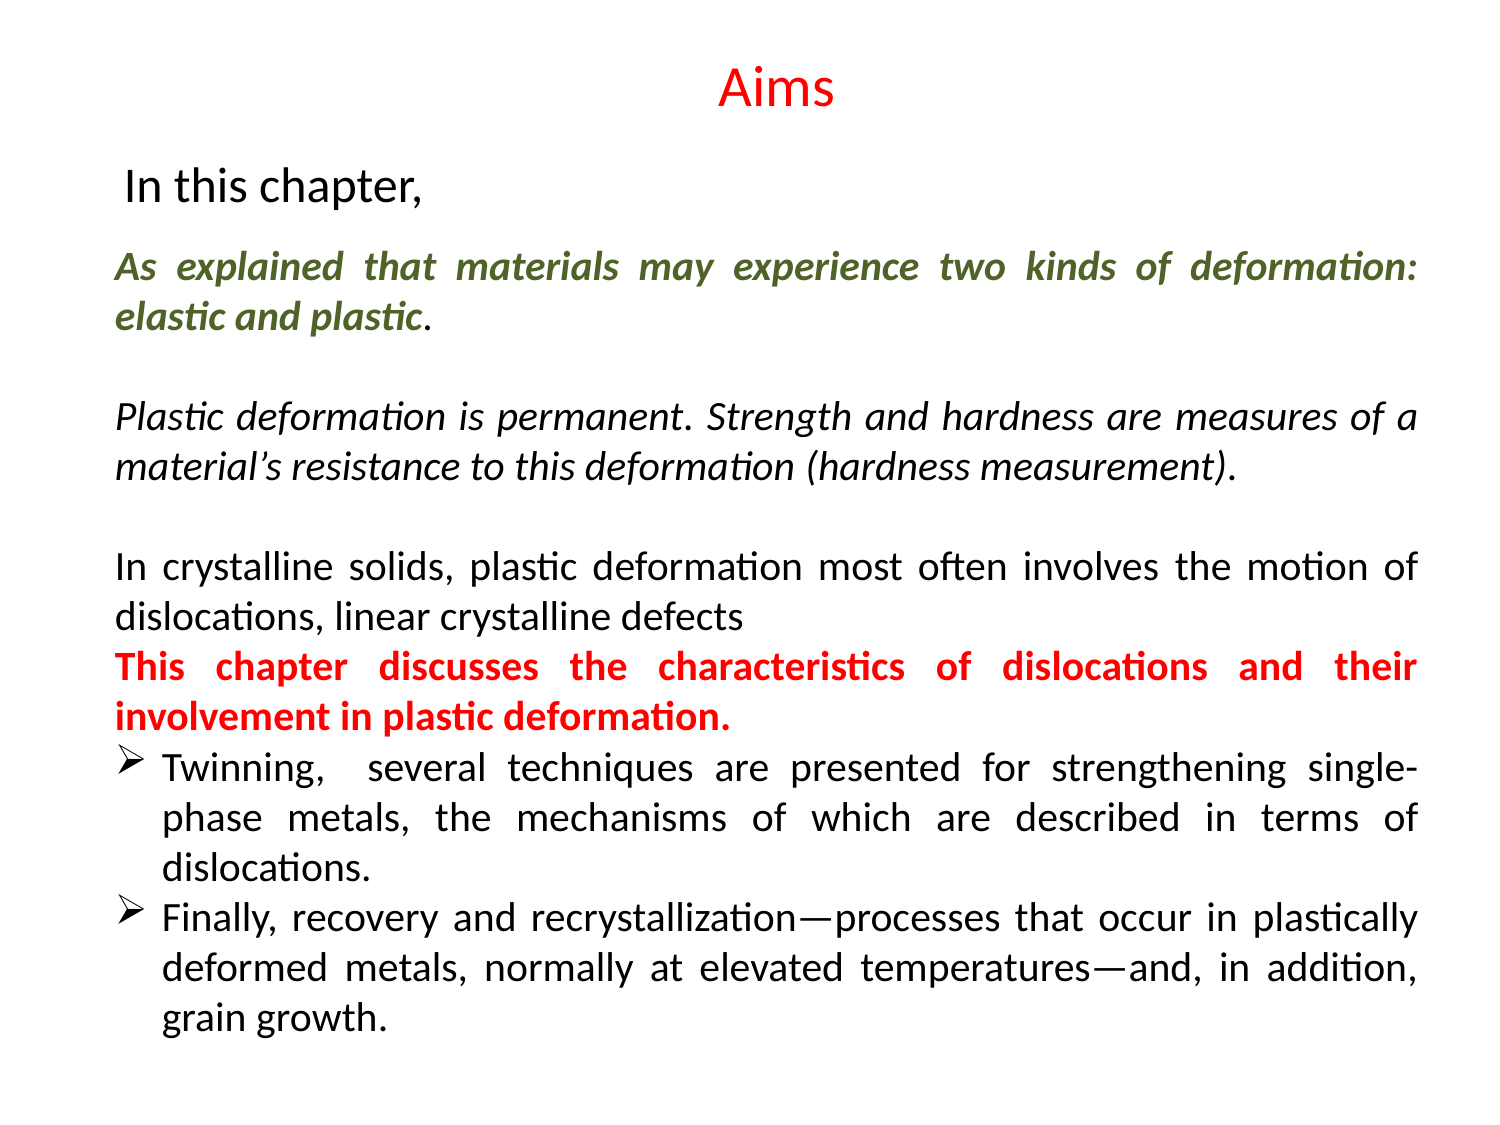

Aims
       In this chapter,
As explained that materials may experience two kinds of deformation: elastic and plastic.

Plastic deformation is permanent. Strength and hardness are measures of a material’s resistance to this deformation (hardness measurement).

In crystalline solids, plastic deformation most often involves the motion of dislocations, linear crystalline defects
This chapter discusses the characteristics of dislocations and their involvement in plastic deformation.
Twinning,  several techniques are presented for strengthening single-phase metals, the mechanisms of which are described in terms of dislocations.
Finally, recovery and recrystallization—processes that occur in plastically deformed metals, normally at elevated temperatures—and, in addition, grain growth.